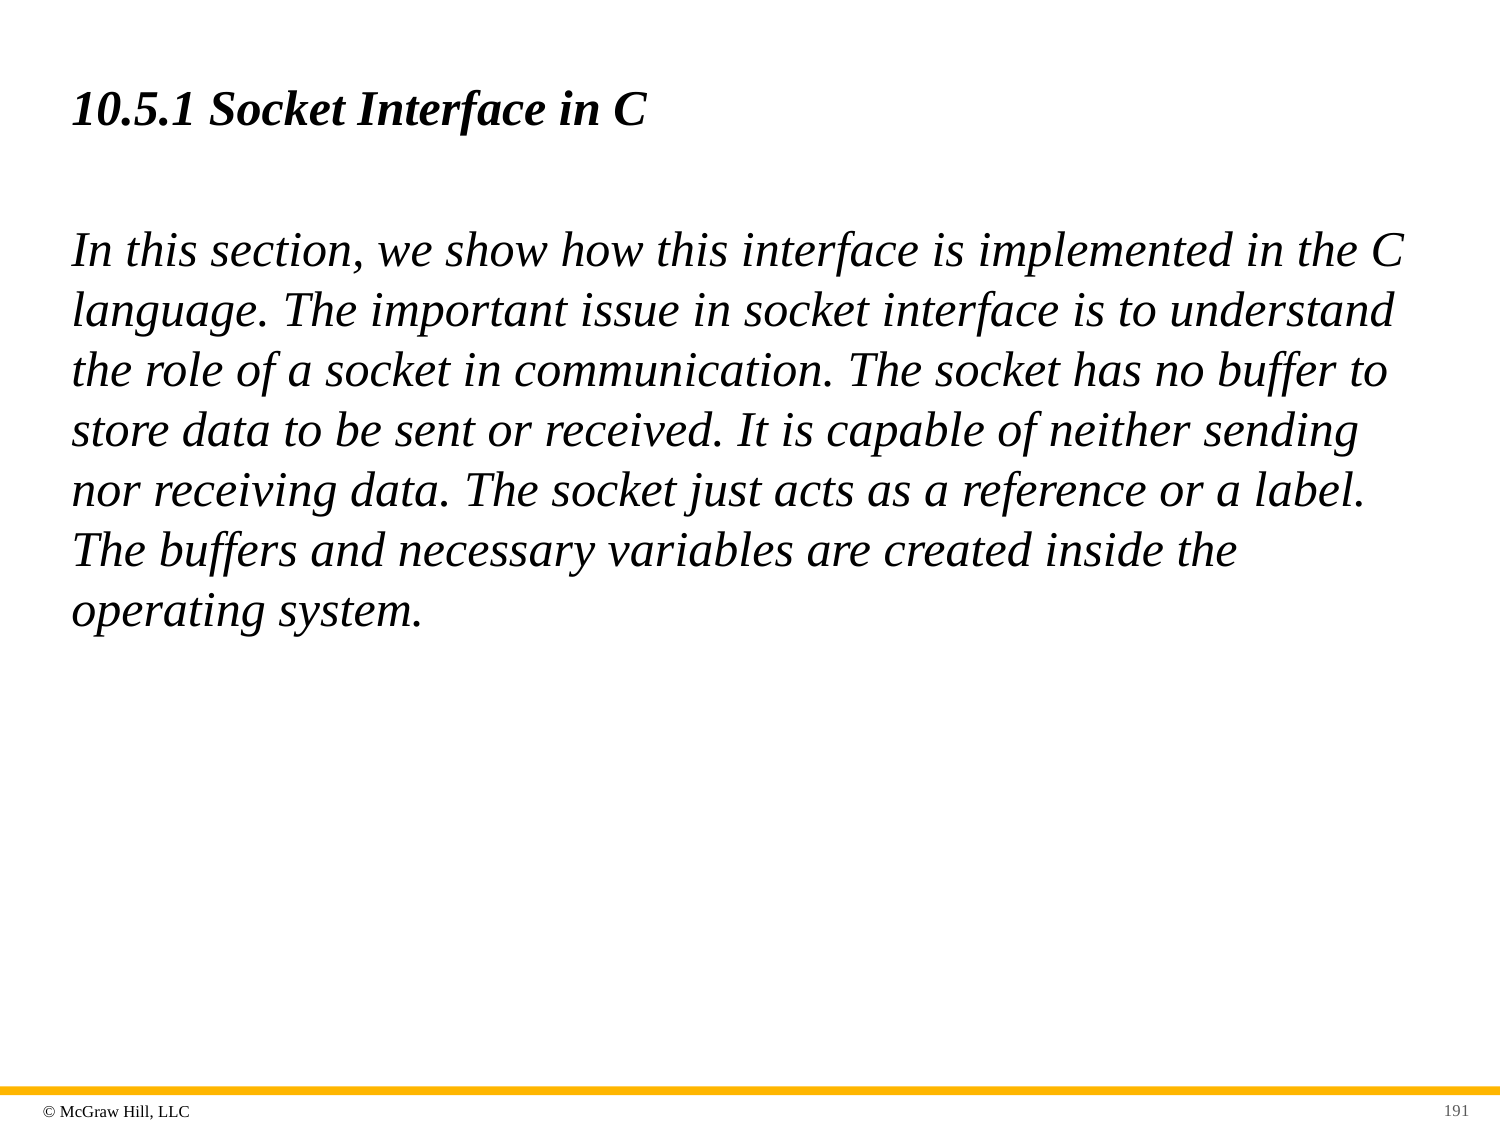

# 10.5.1 Socket Interface in C
In this section, we show how this interface is implemented in the C language. The important issue in socket interface is to understand the role of a socket in communication. The socket has no buffer to store data to be sent or received. It is capable of neither sending nor receiving data. The socket just acts as a reference or a label. The buffers and necessary variables are created inside the operating system.
191